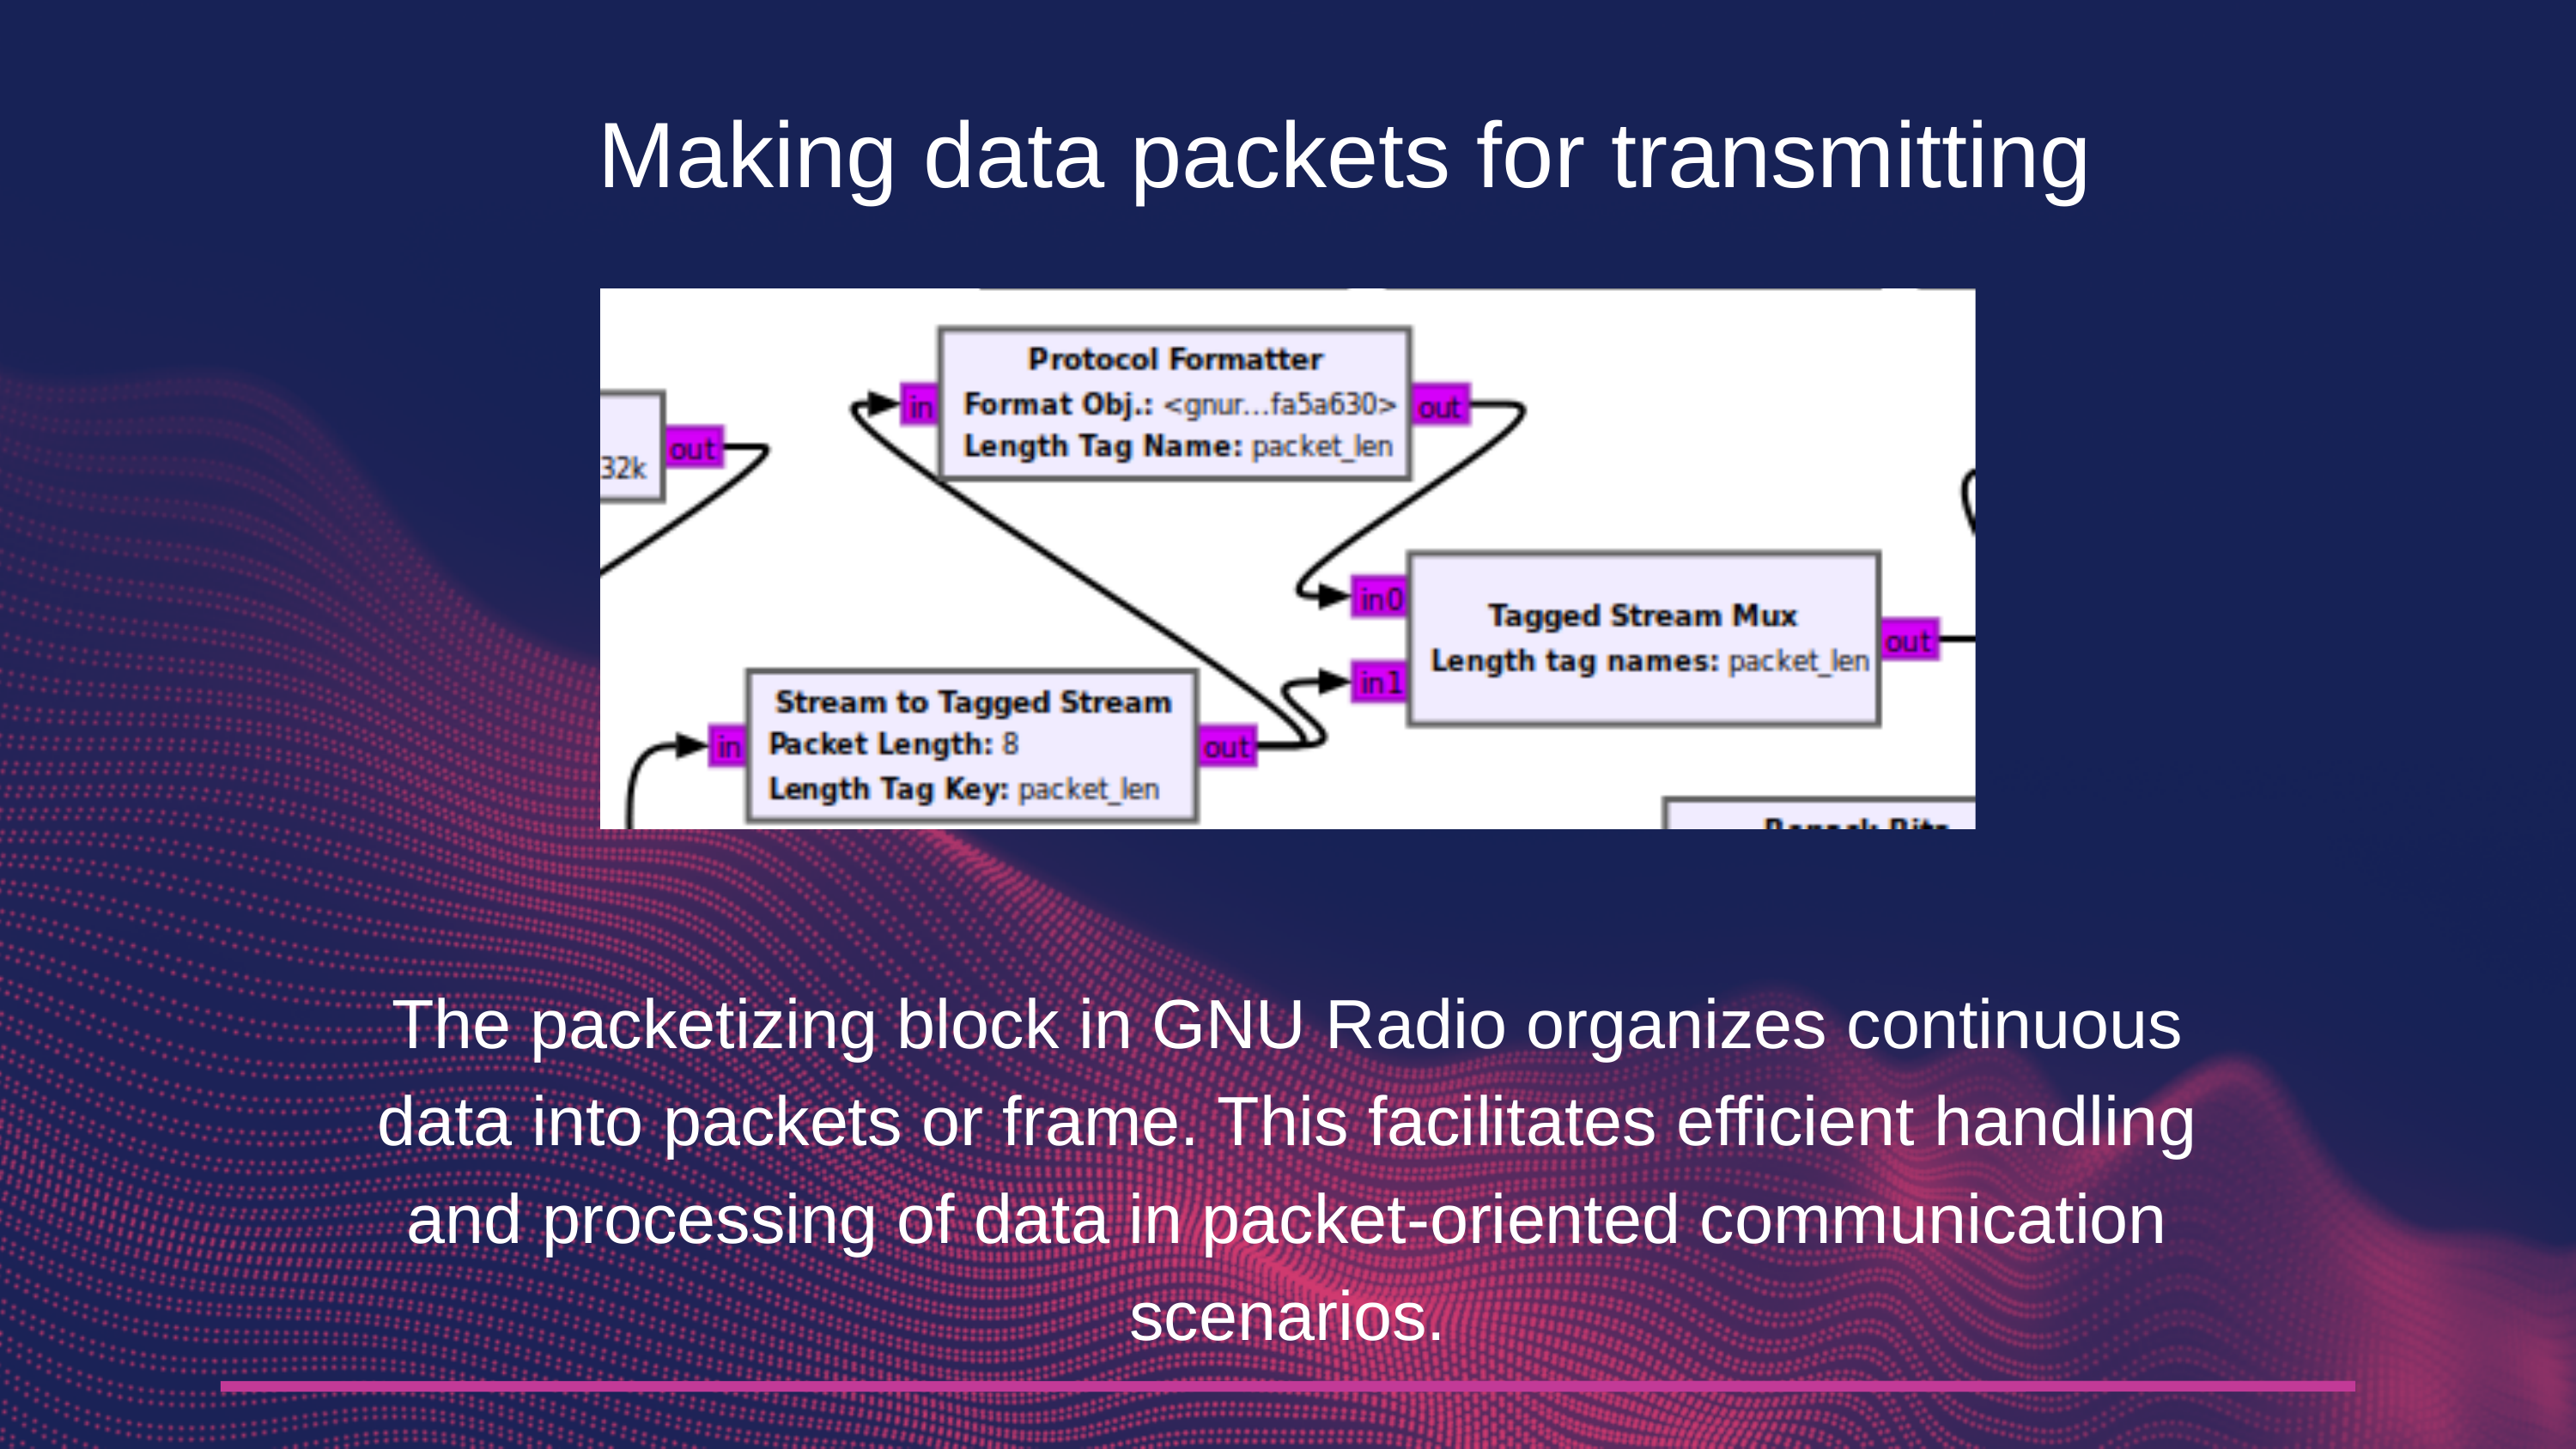

Making data packets for transmitting

The packetizing block in GNU Radio organizes continuous data into packets or frame. This facilitates efficient handling and processing of data in packet-oriented communication scenarios.